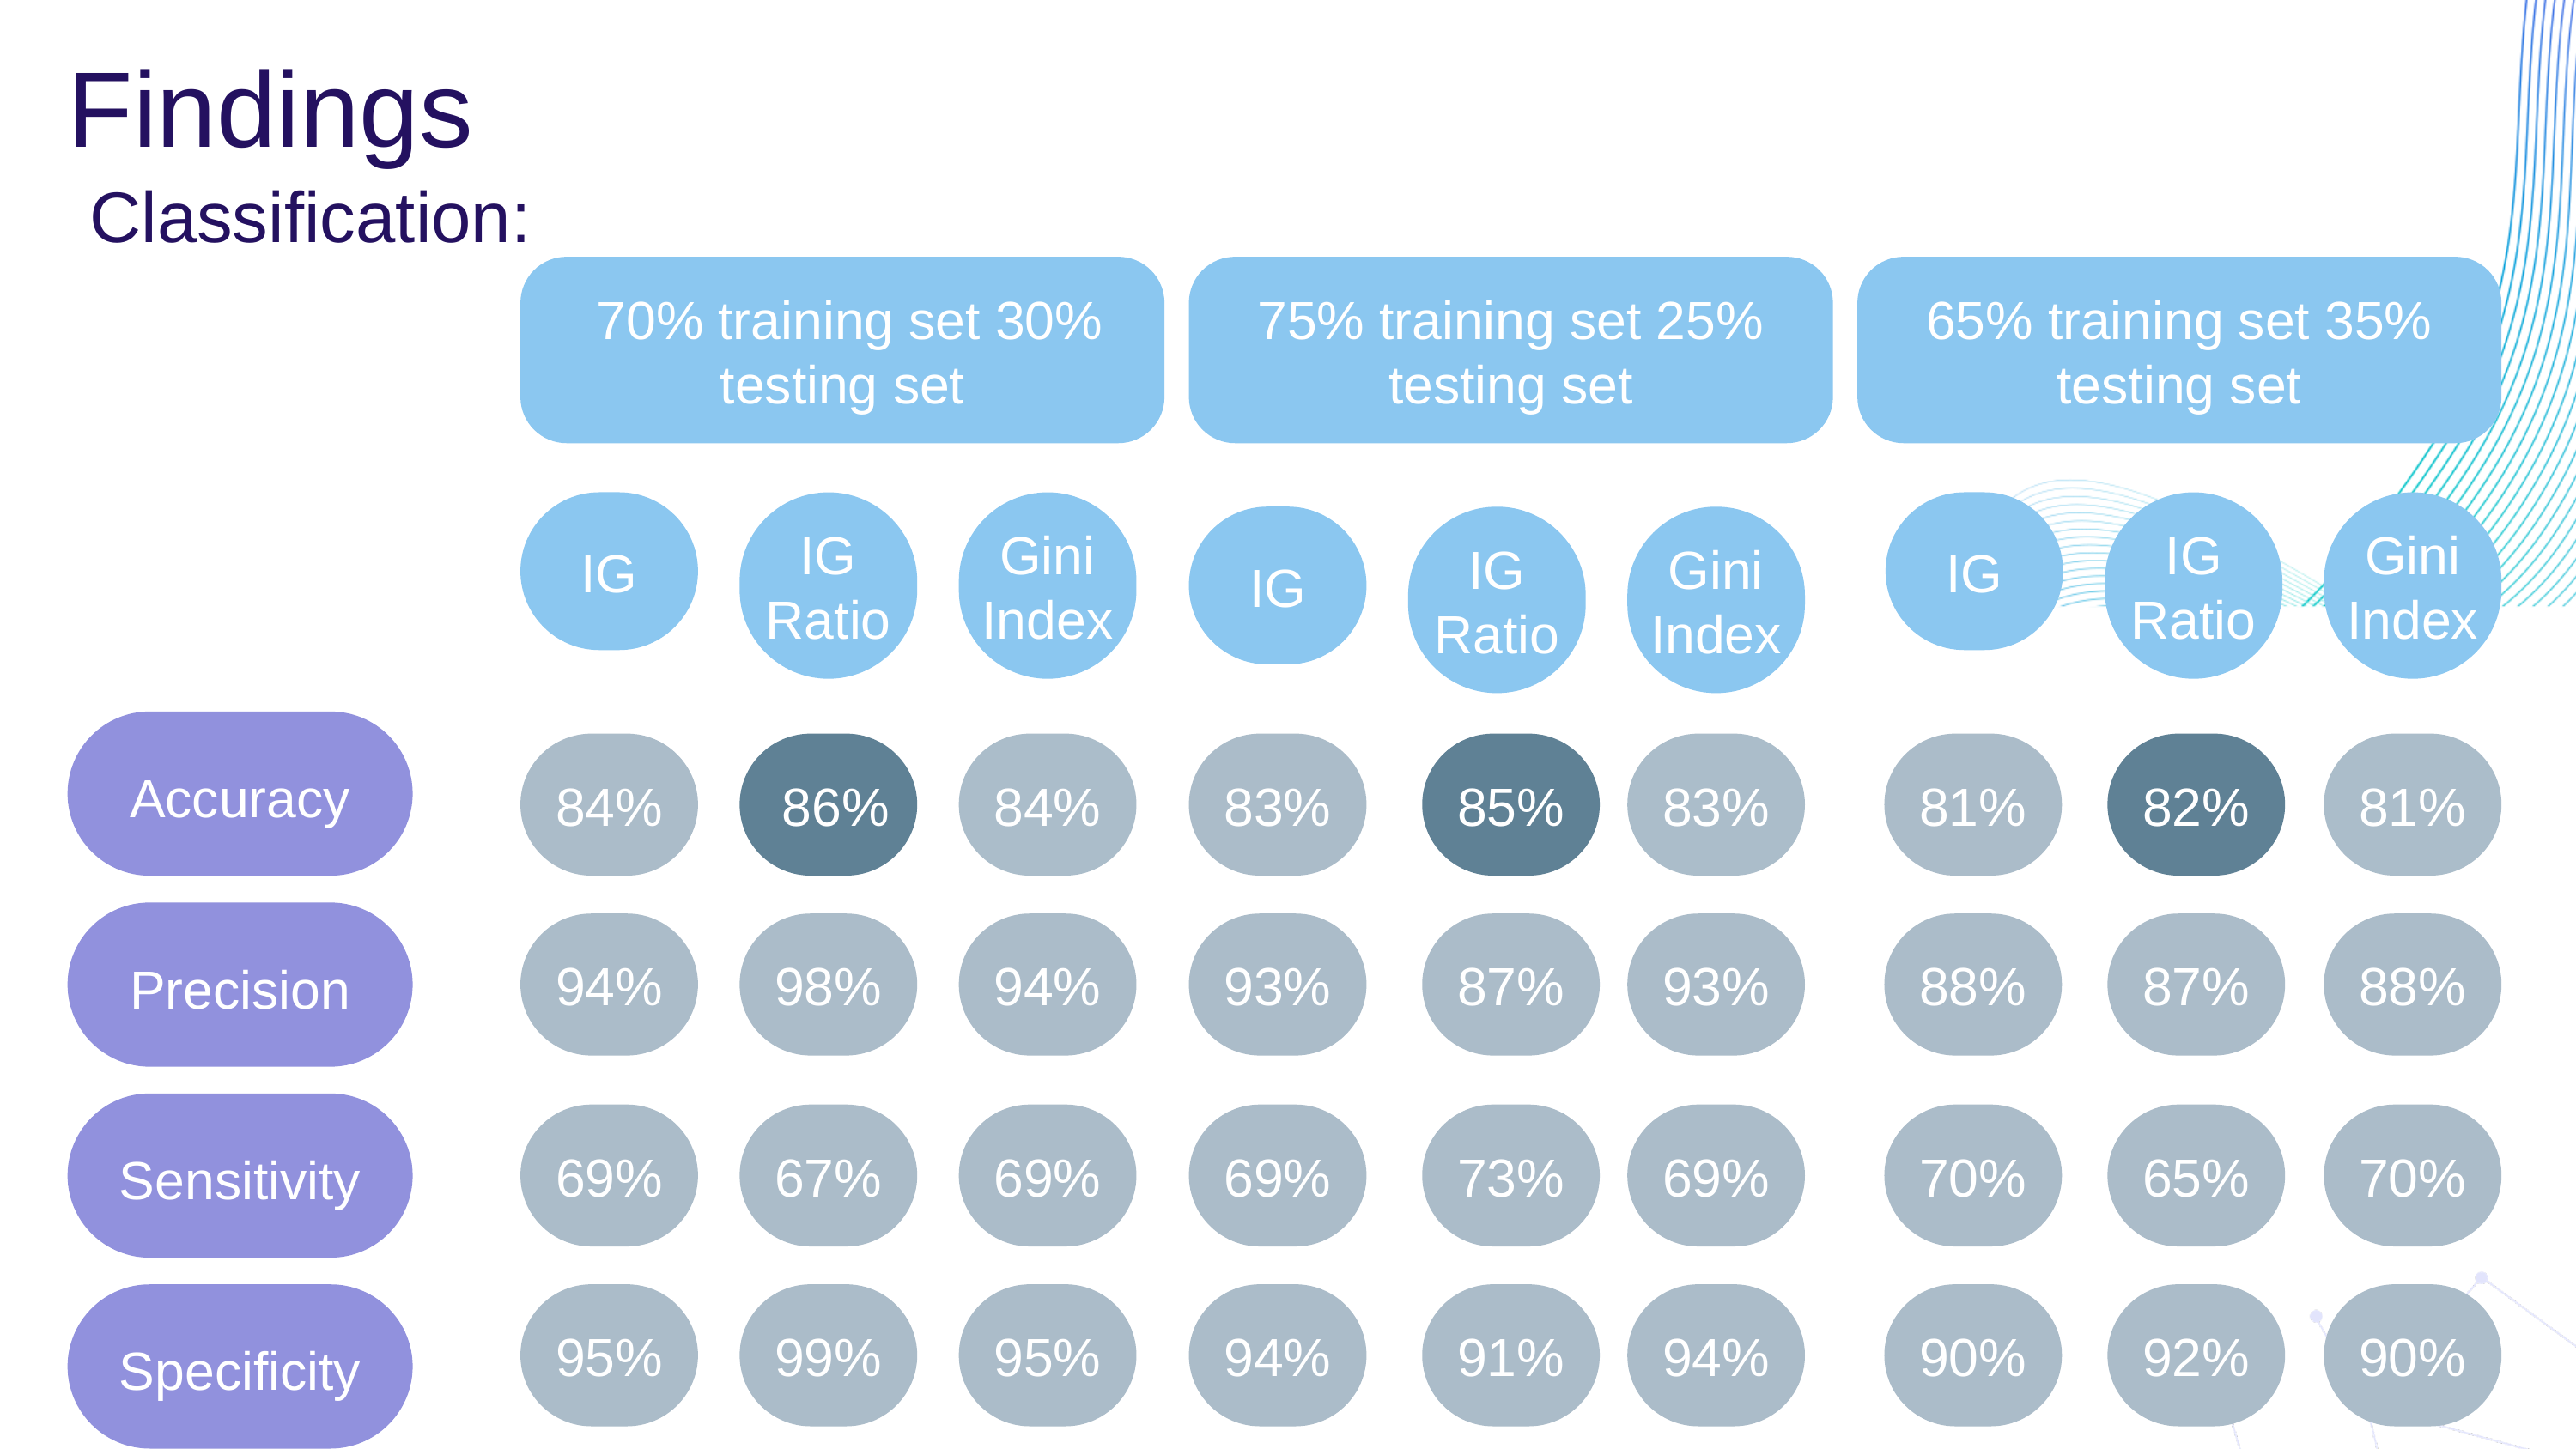

Findings
Classification:

 70% training set 30% testing set

75% training set 25% testing set

65% training set 35% testing set

IG

IG Ratio

Gini Index

IG

IG Ratio

Gini Index

IG

IG Ratio

Gini Index

Accuracy

84%

94%

69%

95%

 86%

98%

67%

99%

84%

94%

69%

95%

83%

93%

69%

94%

85%

87%

73%

91%

83%

93%

69%

94%

81%

88%

70%

90%

82%

87%

65%

92%

81%

88%

70%

90%

Precision

Sensitivity

Specificity